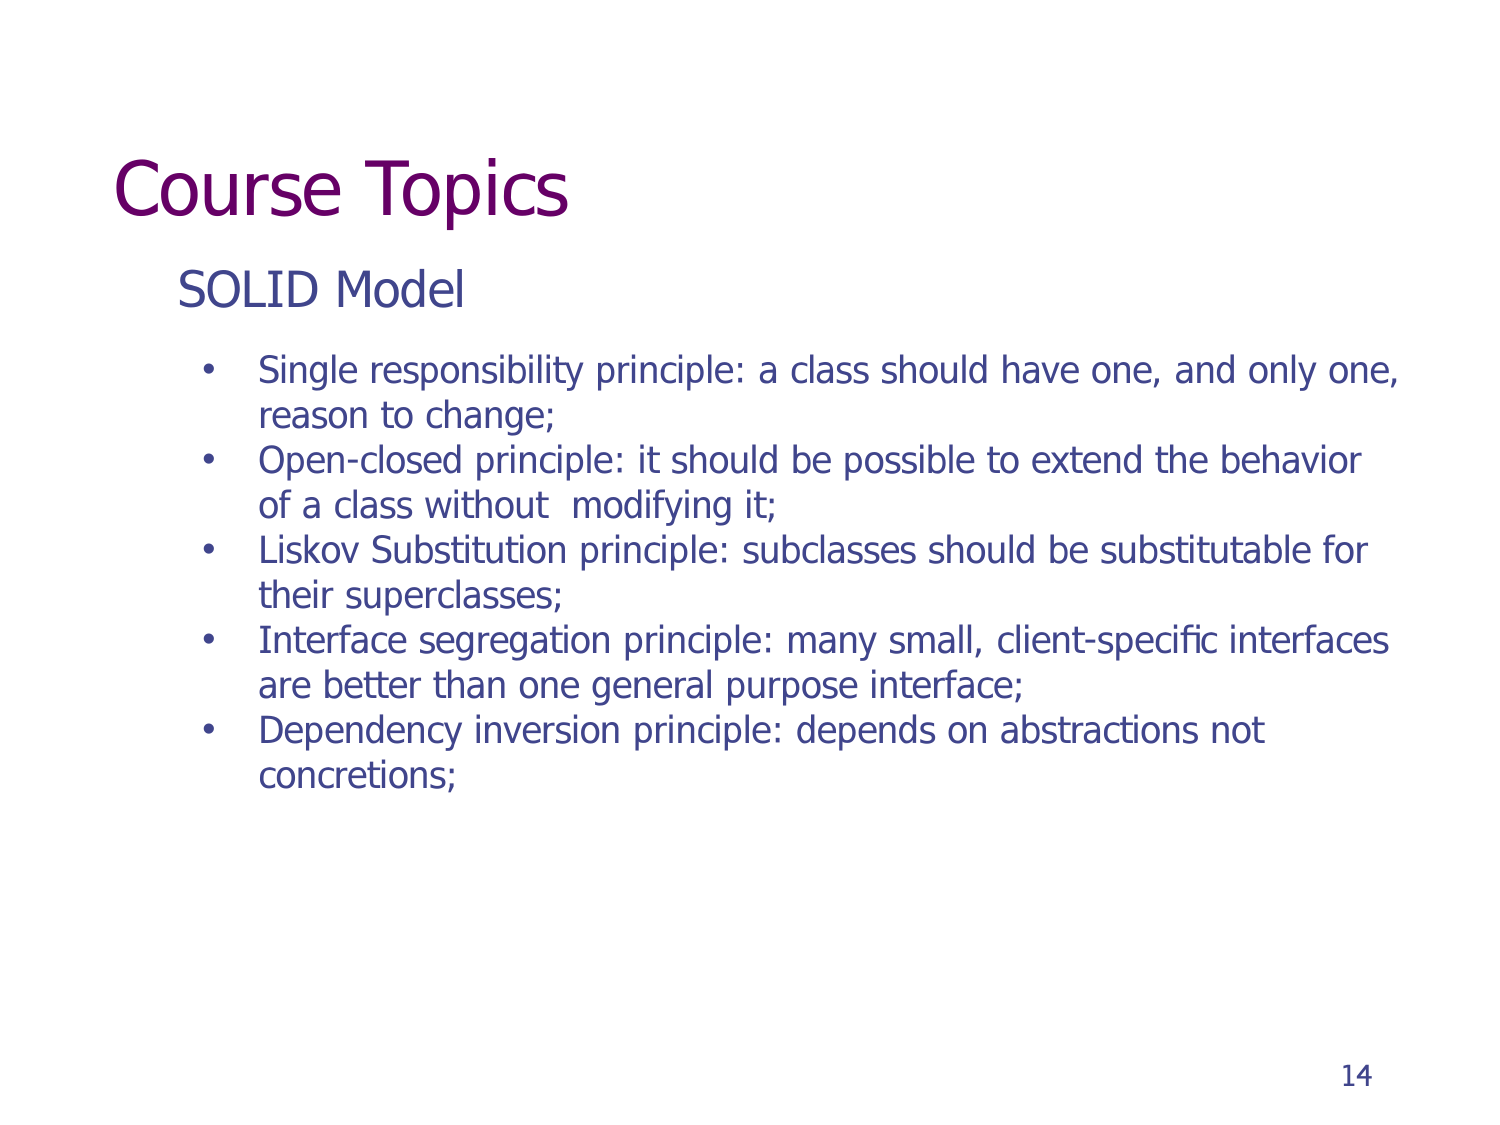

# Course Topics
SOLID Model
Single responsibility principle: a class should have one, and only one, reason to change;
Open-closed principle: it should be possible to extend the behavior of a class without  modifying it;
Liskov Substitution principle: subclasses should be substitutable for their superclasses;
Interface segregation principle: many small, client-specific interfaces are better than one general purpose interface;
Dependency inversion principle: depends on abstractions not concretions;
14